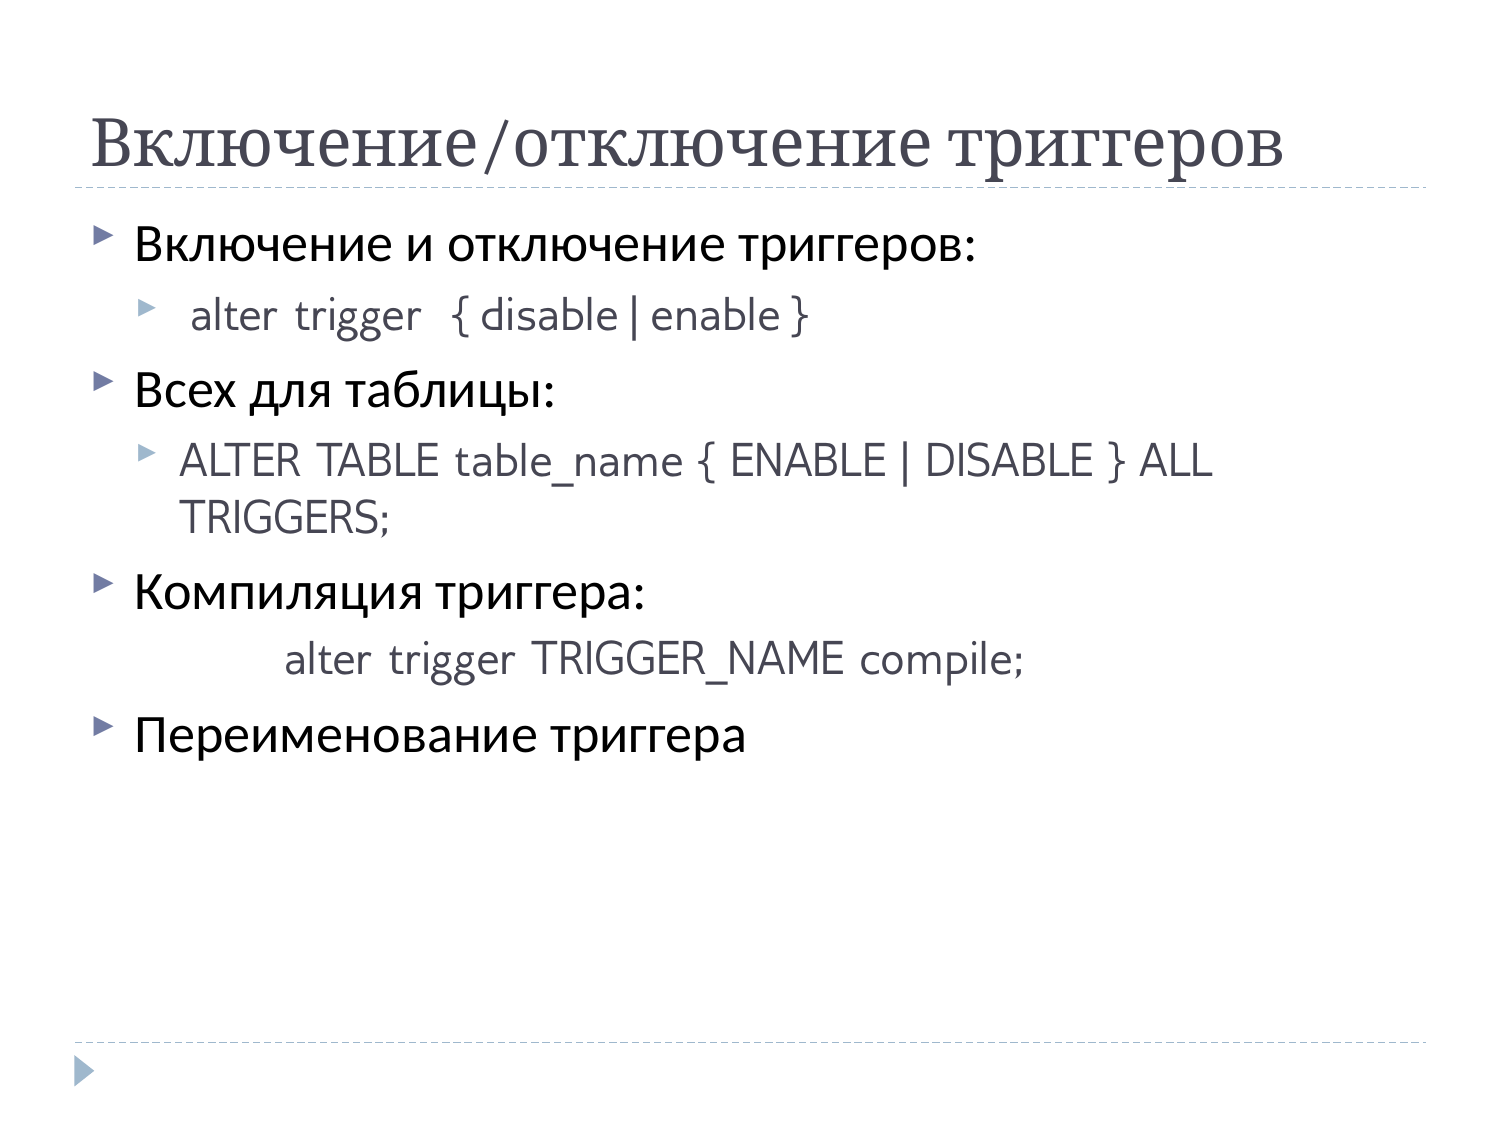

# Включение/отключение триггеров
Включение и отключение триггеров:
 alter trigger  { disable | enable }
Всех для таблицы:
ALTER TABLE table_name { ENABLE | DISABLE } ALL TRIGGERS;
Компиляция триггера:
	alter trigger TRIGGER_NAME compile;
Переименование триггера